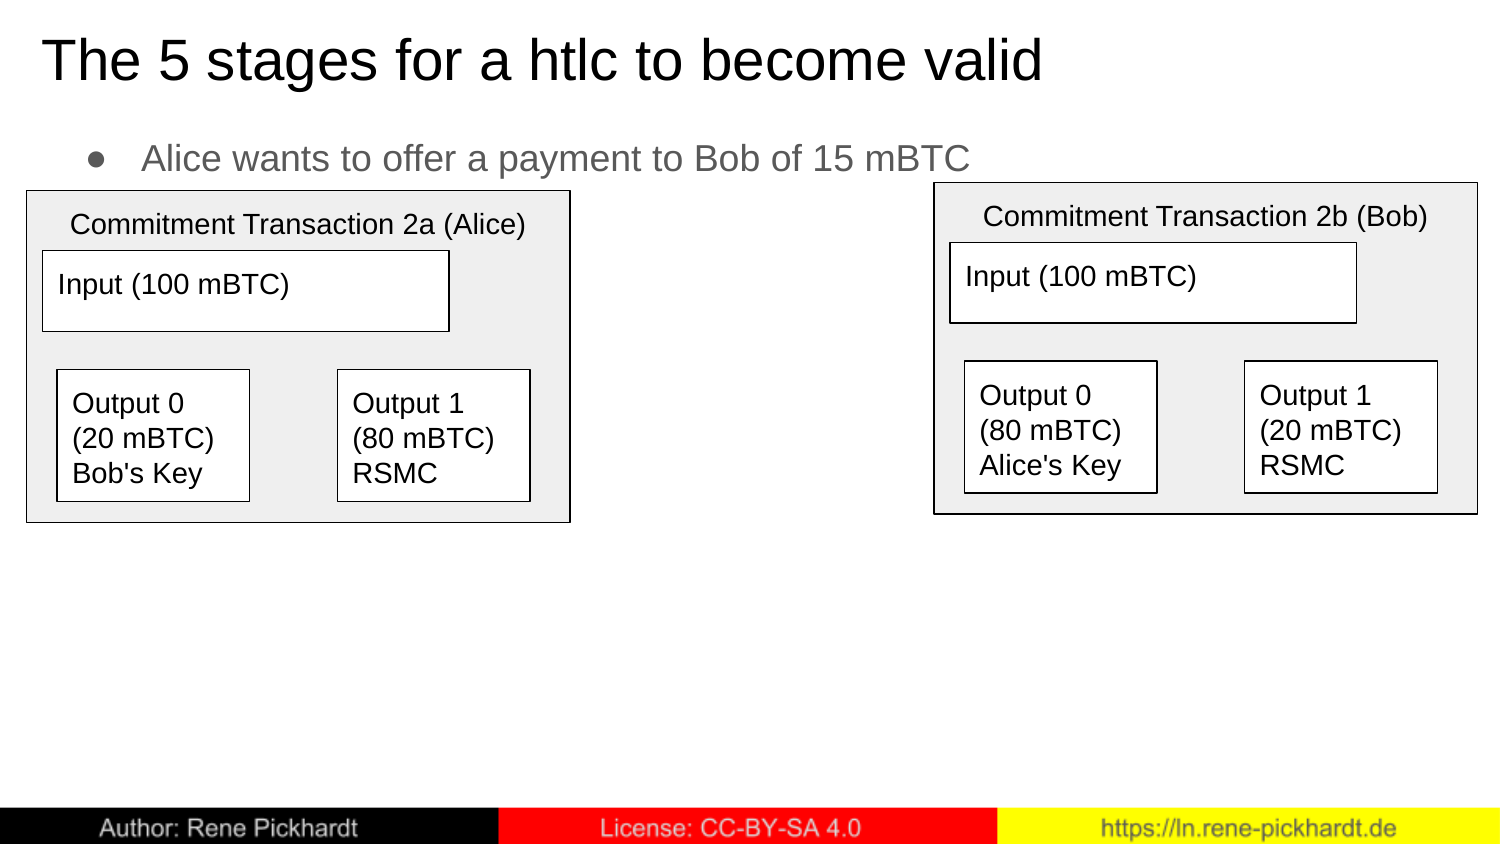

# The 5 stages for a htlc to become valid
Alice wants to offer a payment to Bob of 15 mBTC
Commitment Transaction 2b (Bob)

Commitment Transaction 2a (Alice)

Input (100 mBTC)
Input (100 mBTC)
Output 0
(80 mBTC)
Alice's Key
Output 1
(20 mBTC)
RSMC
Output 0
(20 mBTC)
Bob's Key
Output 1
(80 mBTC)
RSMC